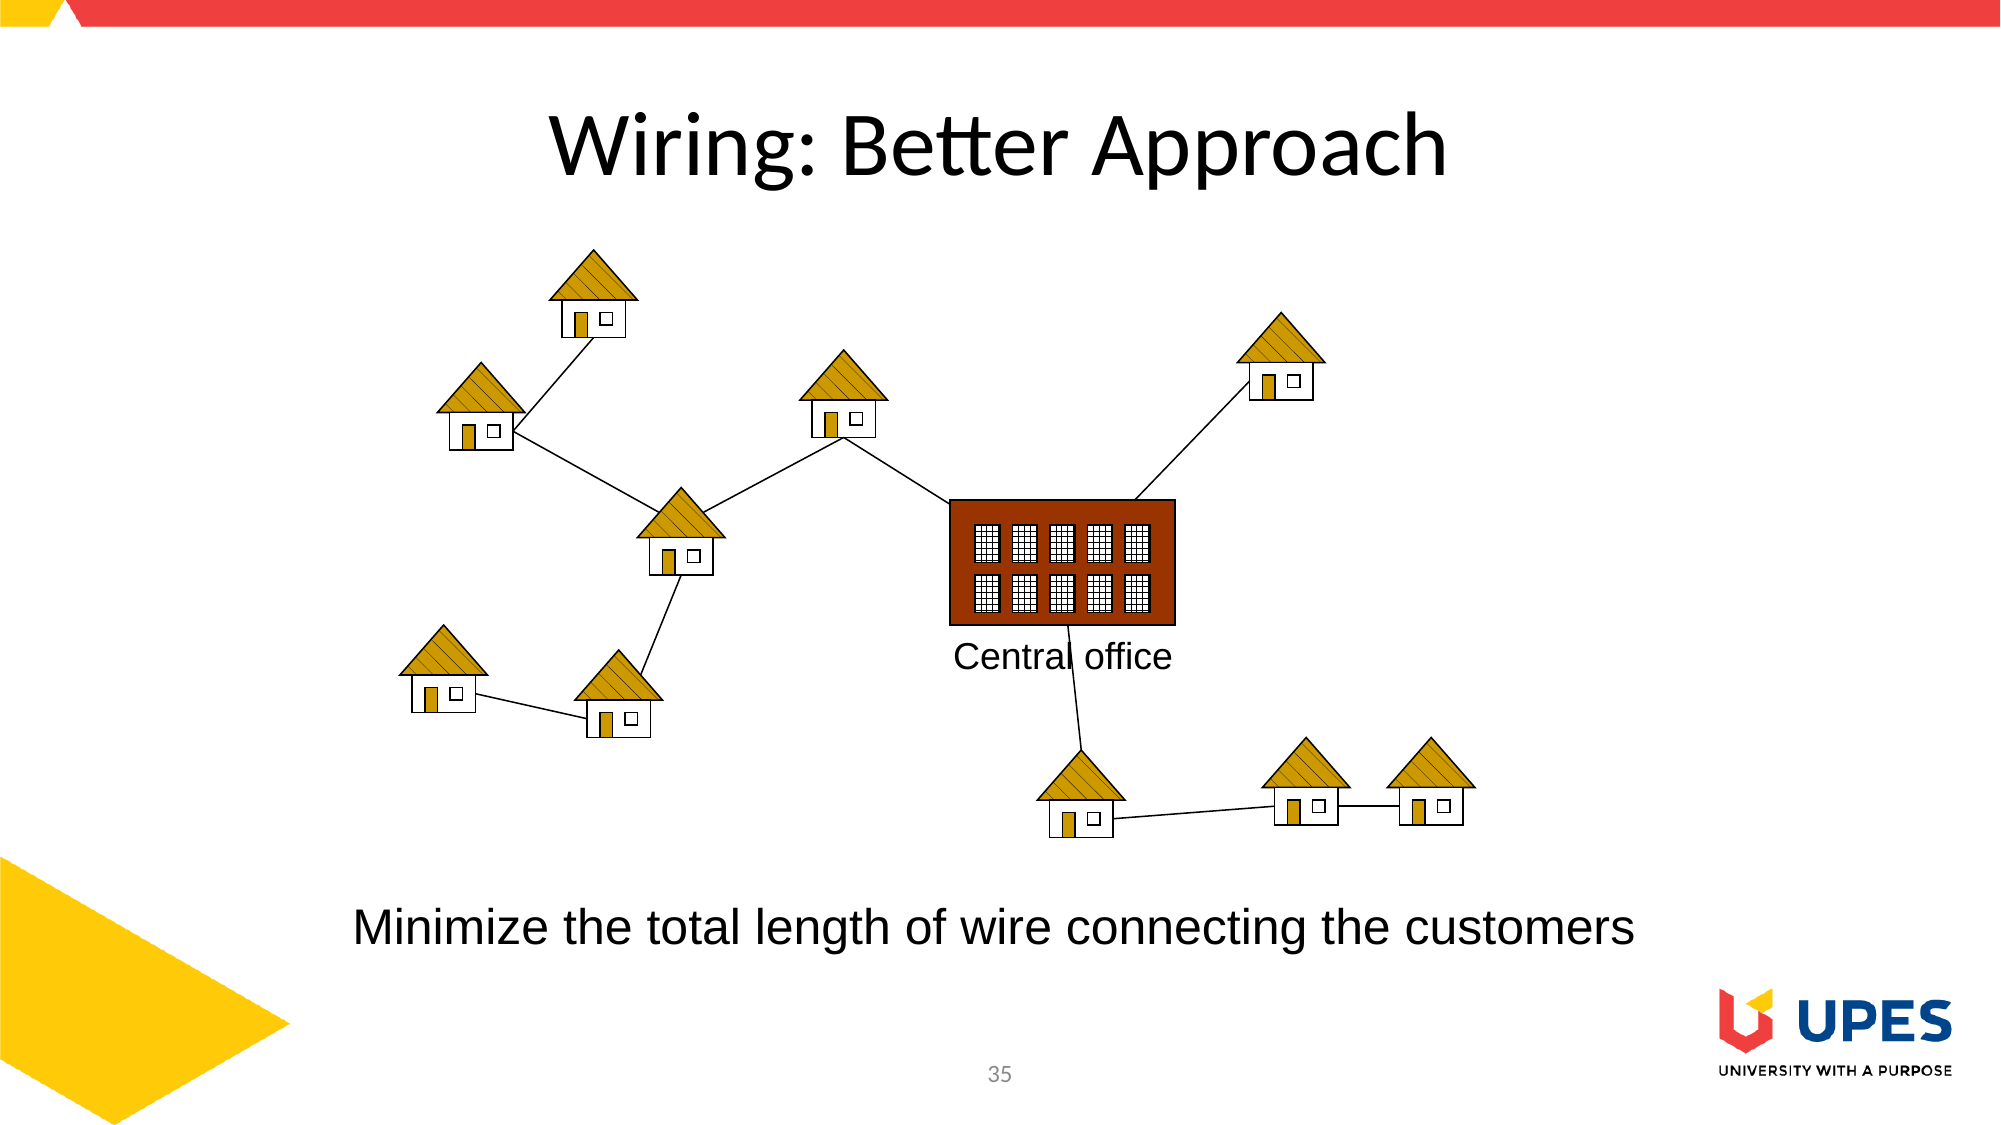

# Wiring: Better Approach

Central office

Minimize the total length of wire connecting the customers
35